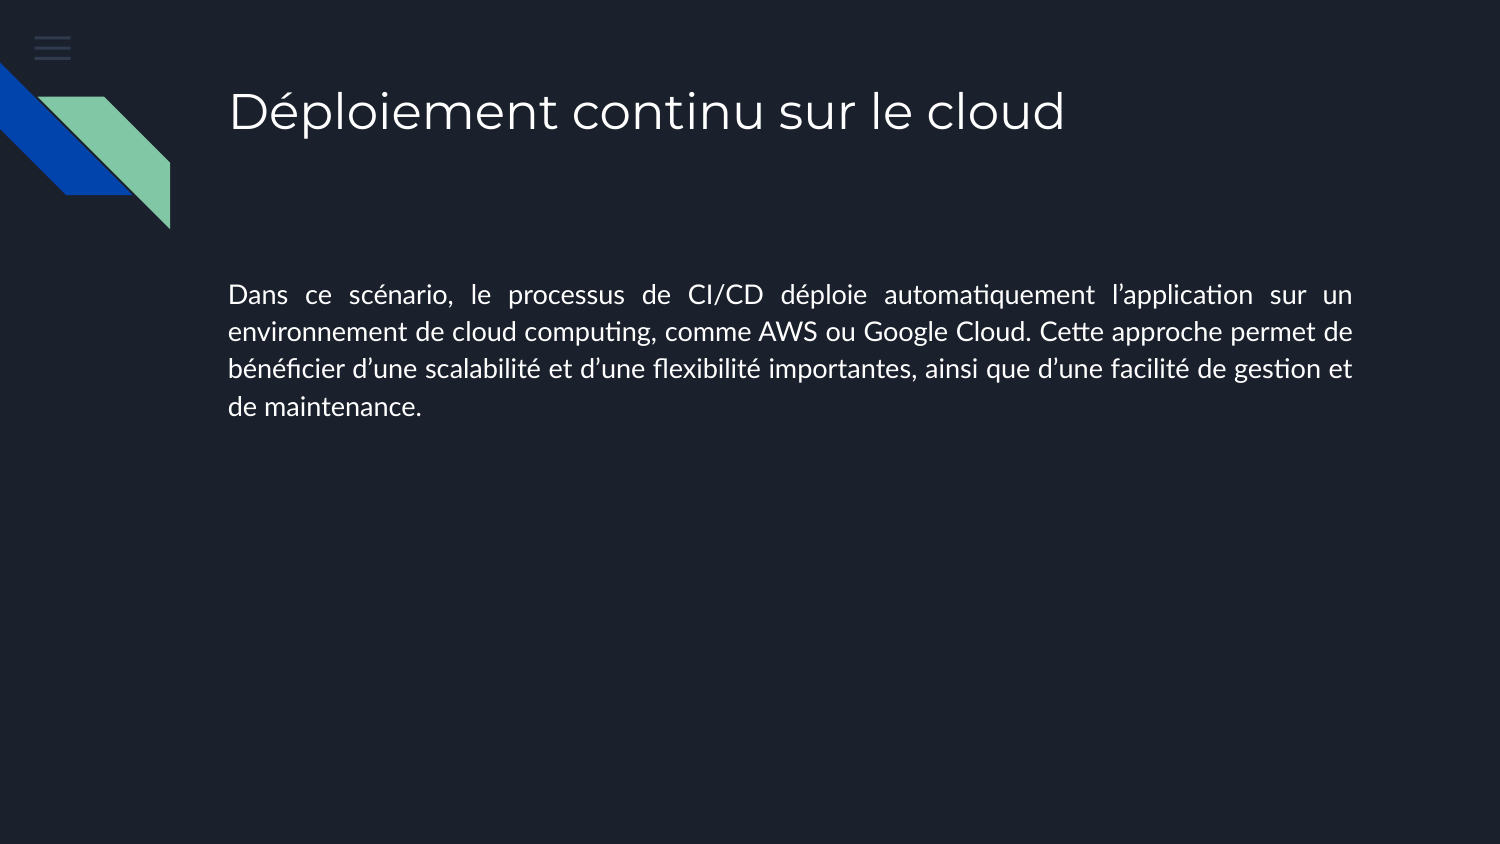

# Déploiement continu sur le cloud
Dans ce scénario, le processus de CI/CD déploie automatiquement l’application sur un environnement de cloud computing, comme AWS ou Google Cloud. Cette approche permet de bénéficier d’une scalabilité et d’une flexibilité importantes, ainsi que d’une facilité de gestion et de maintenance.